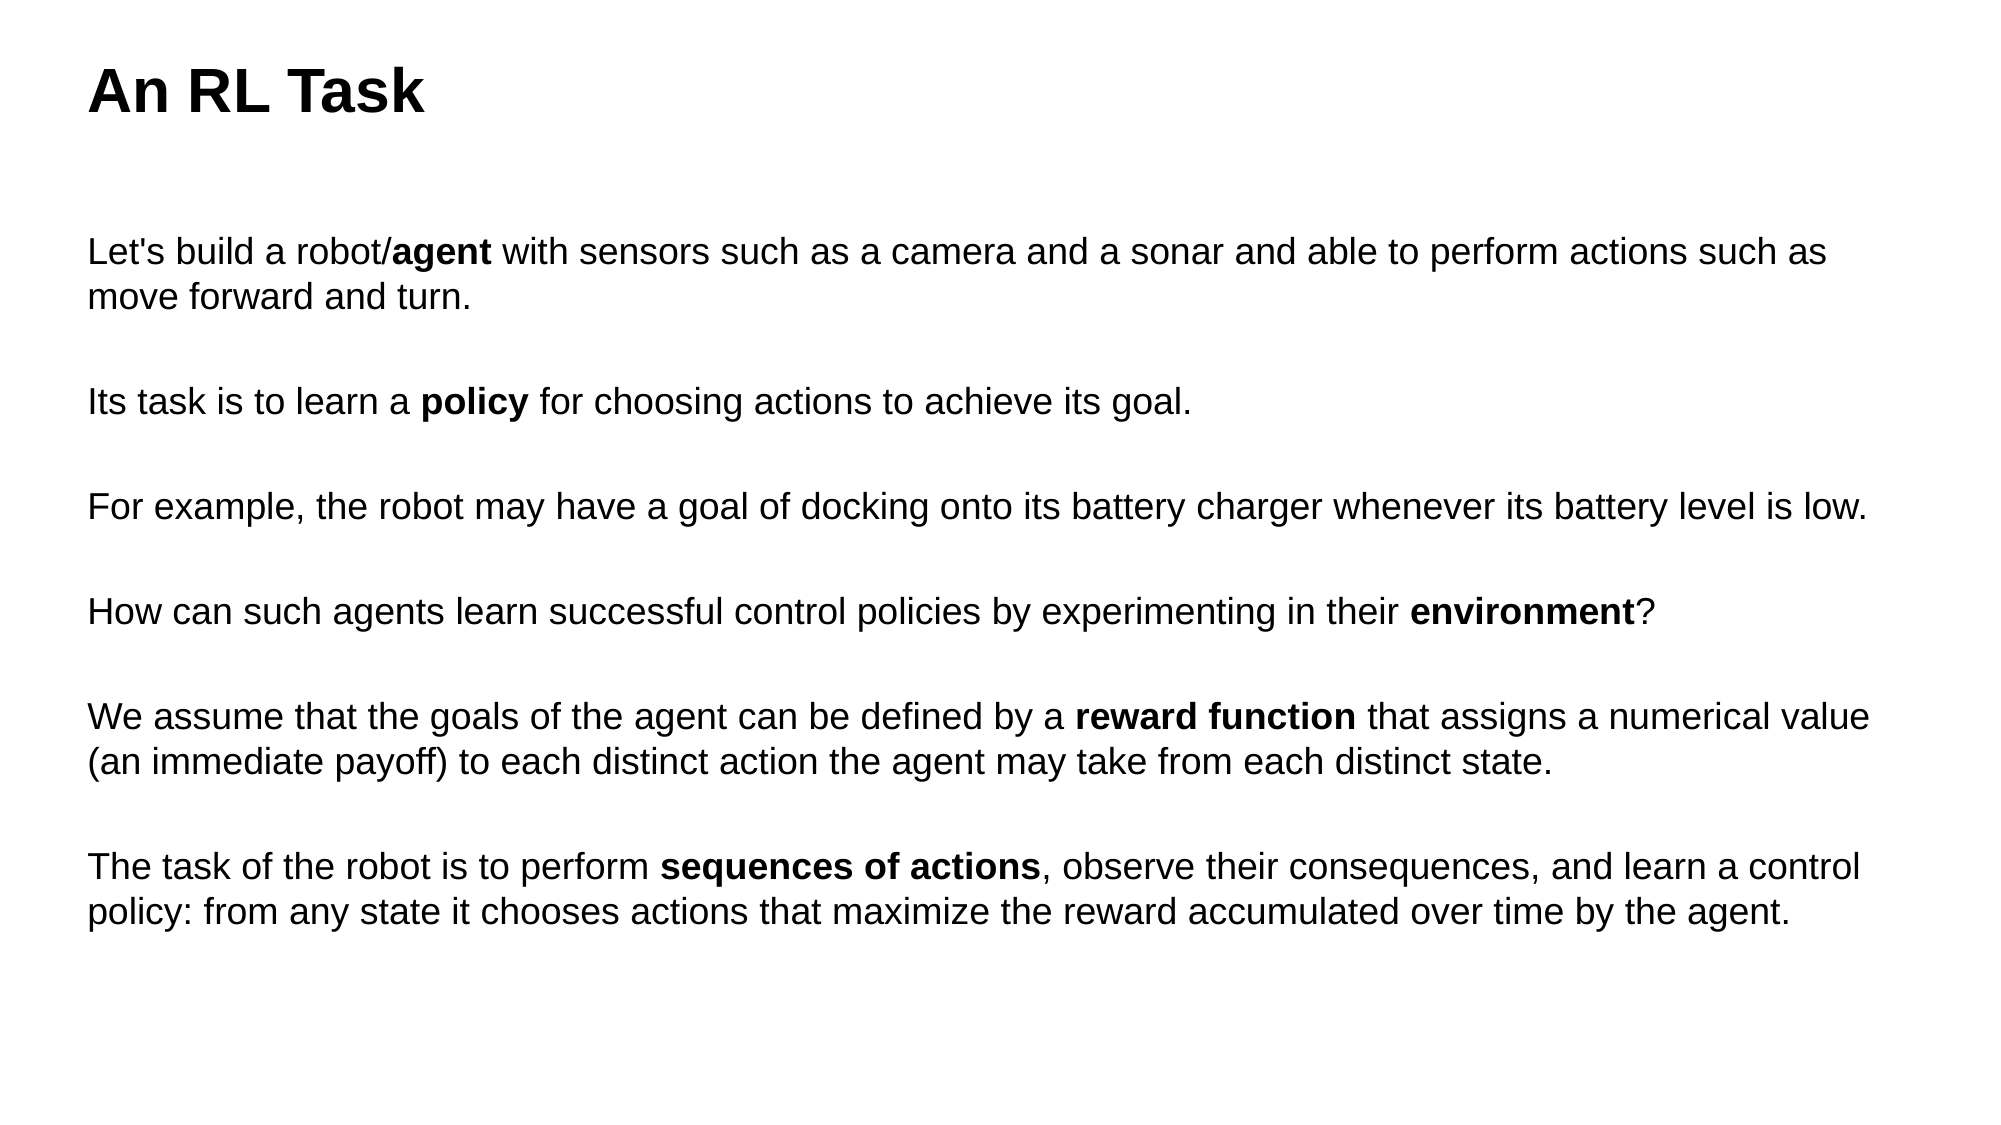

# An RL Task
Let's build a robot/agent with sensors such as a camera and a sonar and able to perform actions such as move forward and turn.

Its task is to learn a policy for choosing actions to achieve its goal.

For example, the robot may have a goal of docking onto its battery charger whenever its battery level is low.

How can such agents learn successful control policies by experimenting in their environment?

We assume that the goals of the agent can be defined by a reward function that assigns a numerical value (an immediate payoff) to each distinct action the agent may take from each distinct state.

The task of the robot is to perform sequences of actions, observe their consequences, and learn a control policy: from any state it chooses actions that maximize the reward accumulated over time by the agent.